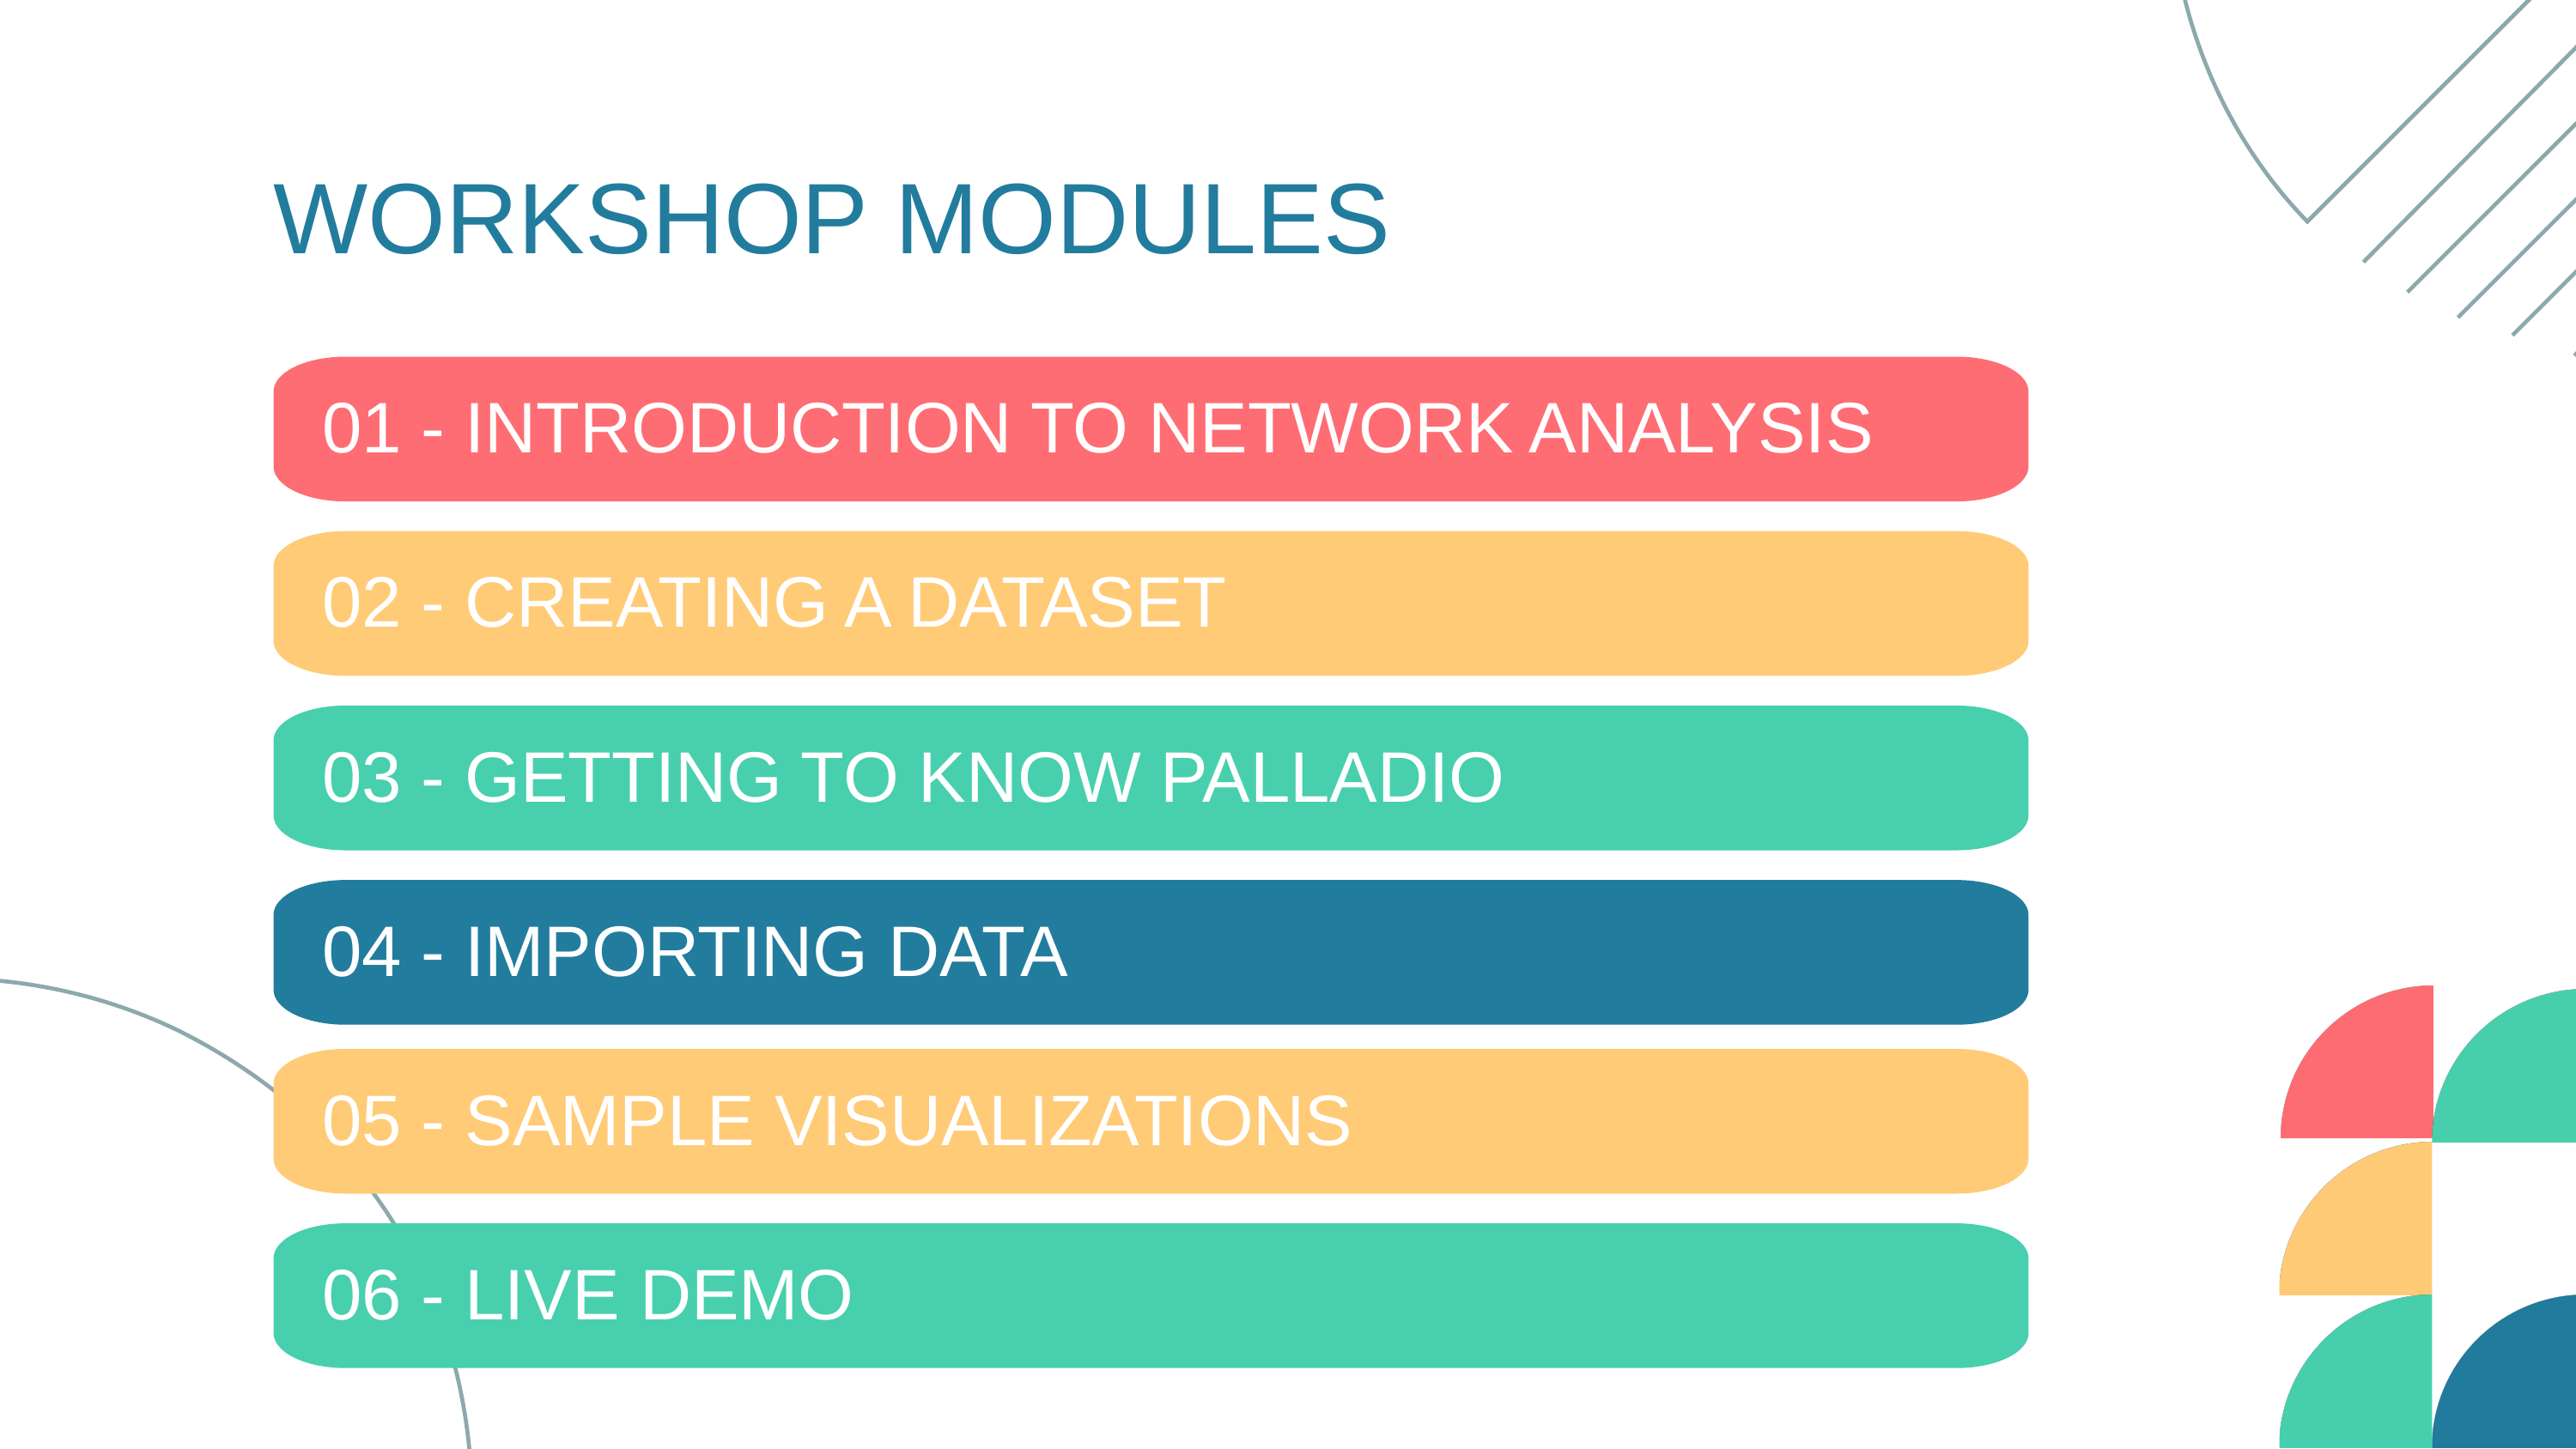

WORKSHOP MODULES

01 - INTRODUCTION TO NETWORK ANALYSIS

02 - CREATING A DATASET

03 - GETTING TO KNOW PALLADIO

04 - IMPORTING DATA

05 - SAMPLE VISUALIZATIONS

06 - LIVE DEMO